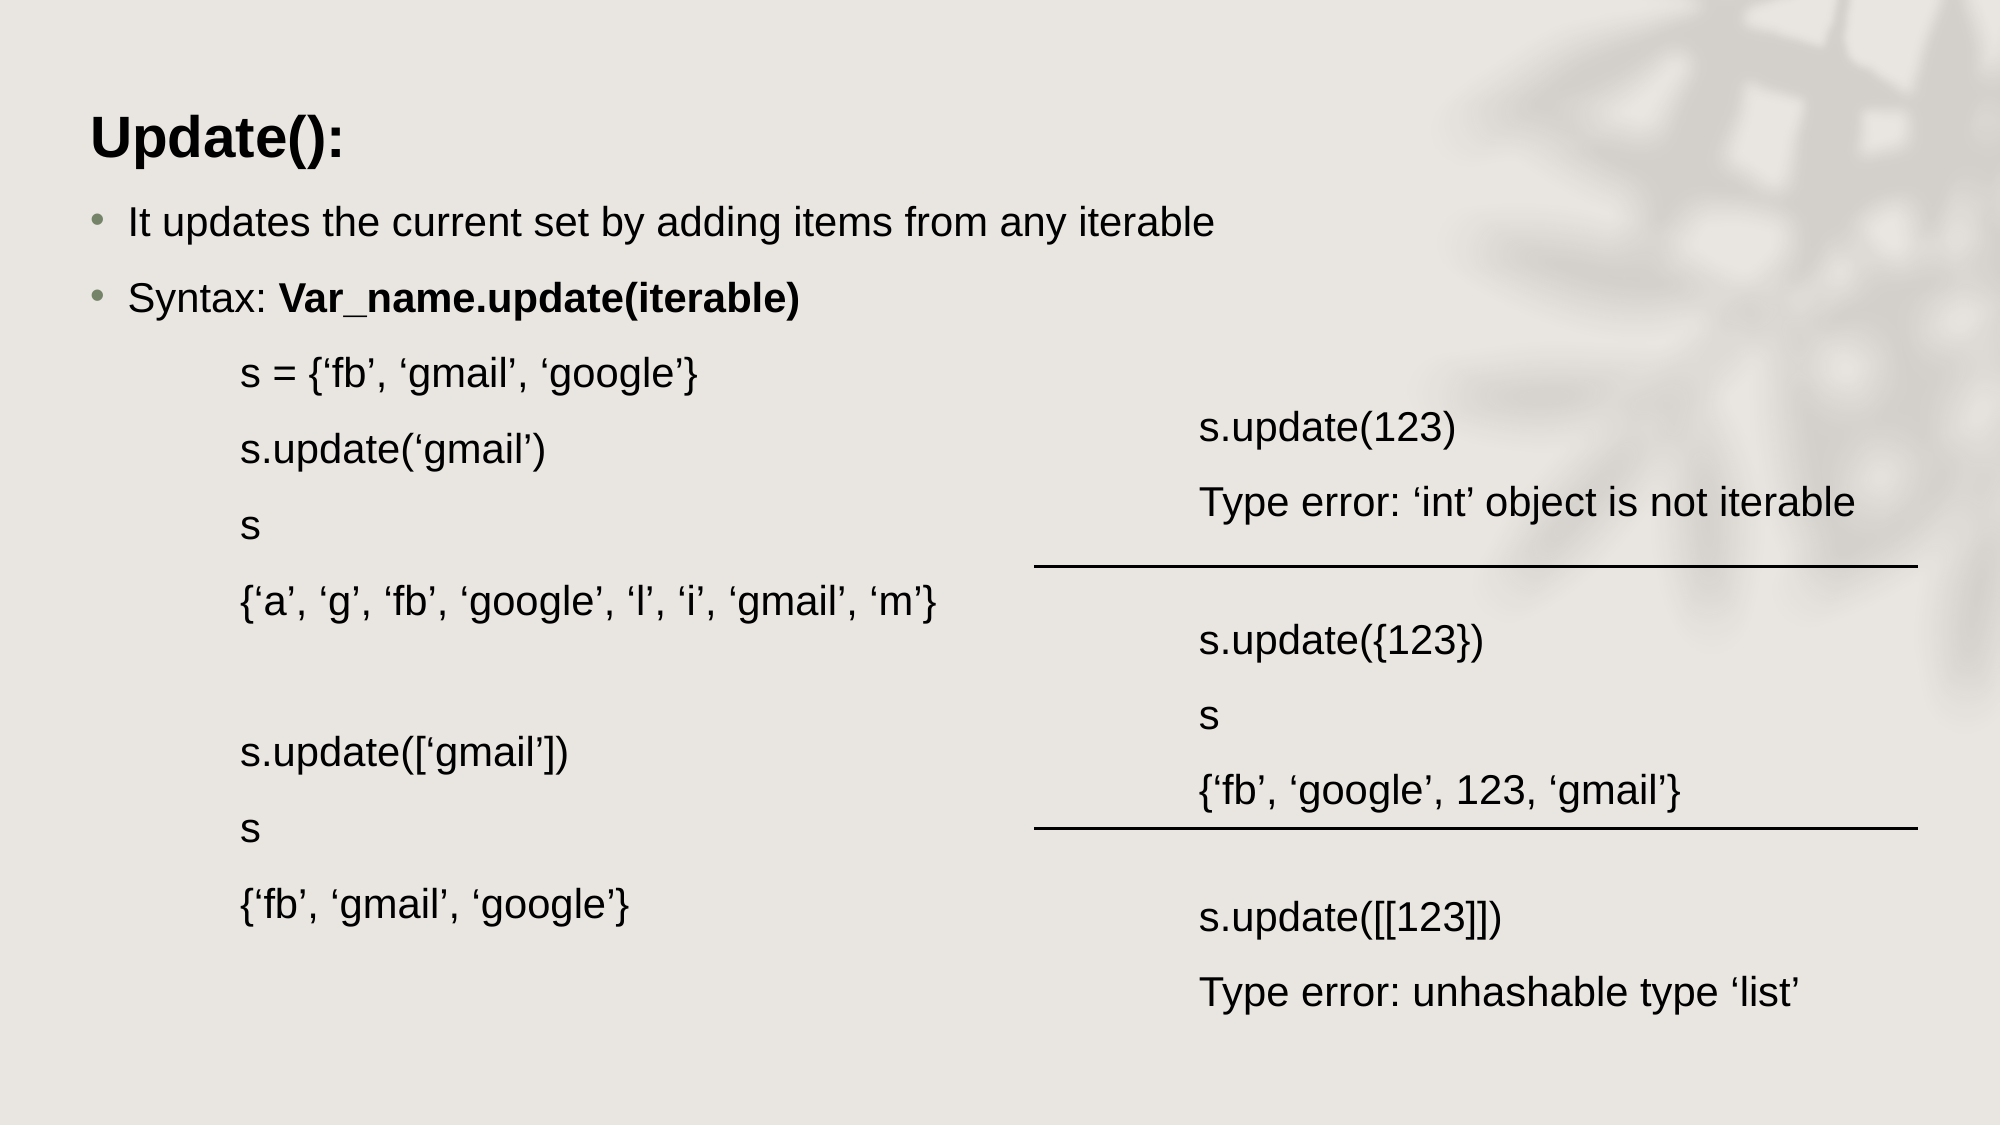

Update():
It updates the current set by adding items from any iterable
Syntax: Var_name.update(iterable)
	s = {‘fb’, ‘gmail’, ‘google’}
	s.update(‘gmail’)
	s
	{‘a’, ‘g’, ‘fb’, ‘google’, ‘l’, ‘i’, ‘gmail’, ‘m’}

	s.update([‘gmail’])
	s
	{‘fb’, ‘gmail’, ‘google’}
	s.update(123)
	Type error: ‘int’ object is not iterable
	s.update({123})
	s
	{‘fb’, ‘google’, 123, ‘gmail’}
	s.update([[123]])
	Type error: unhashable type ‘list’